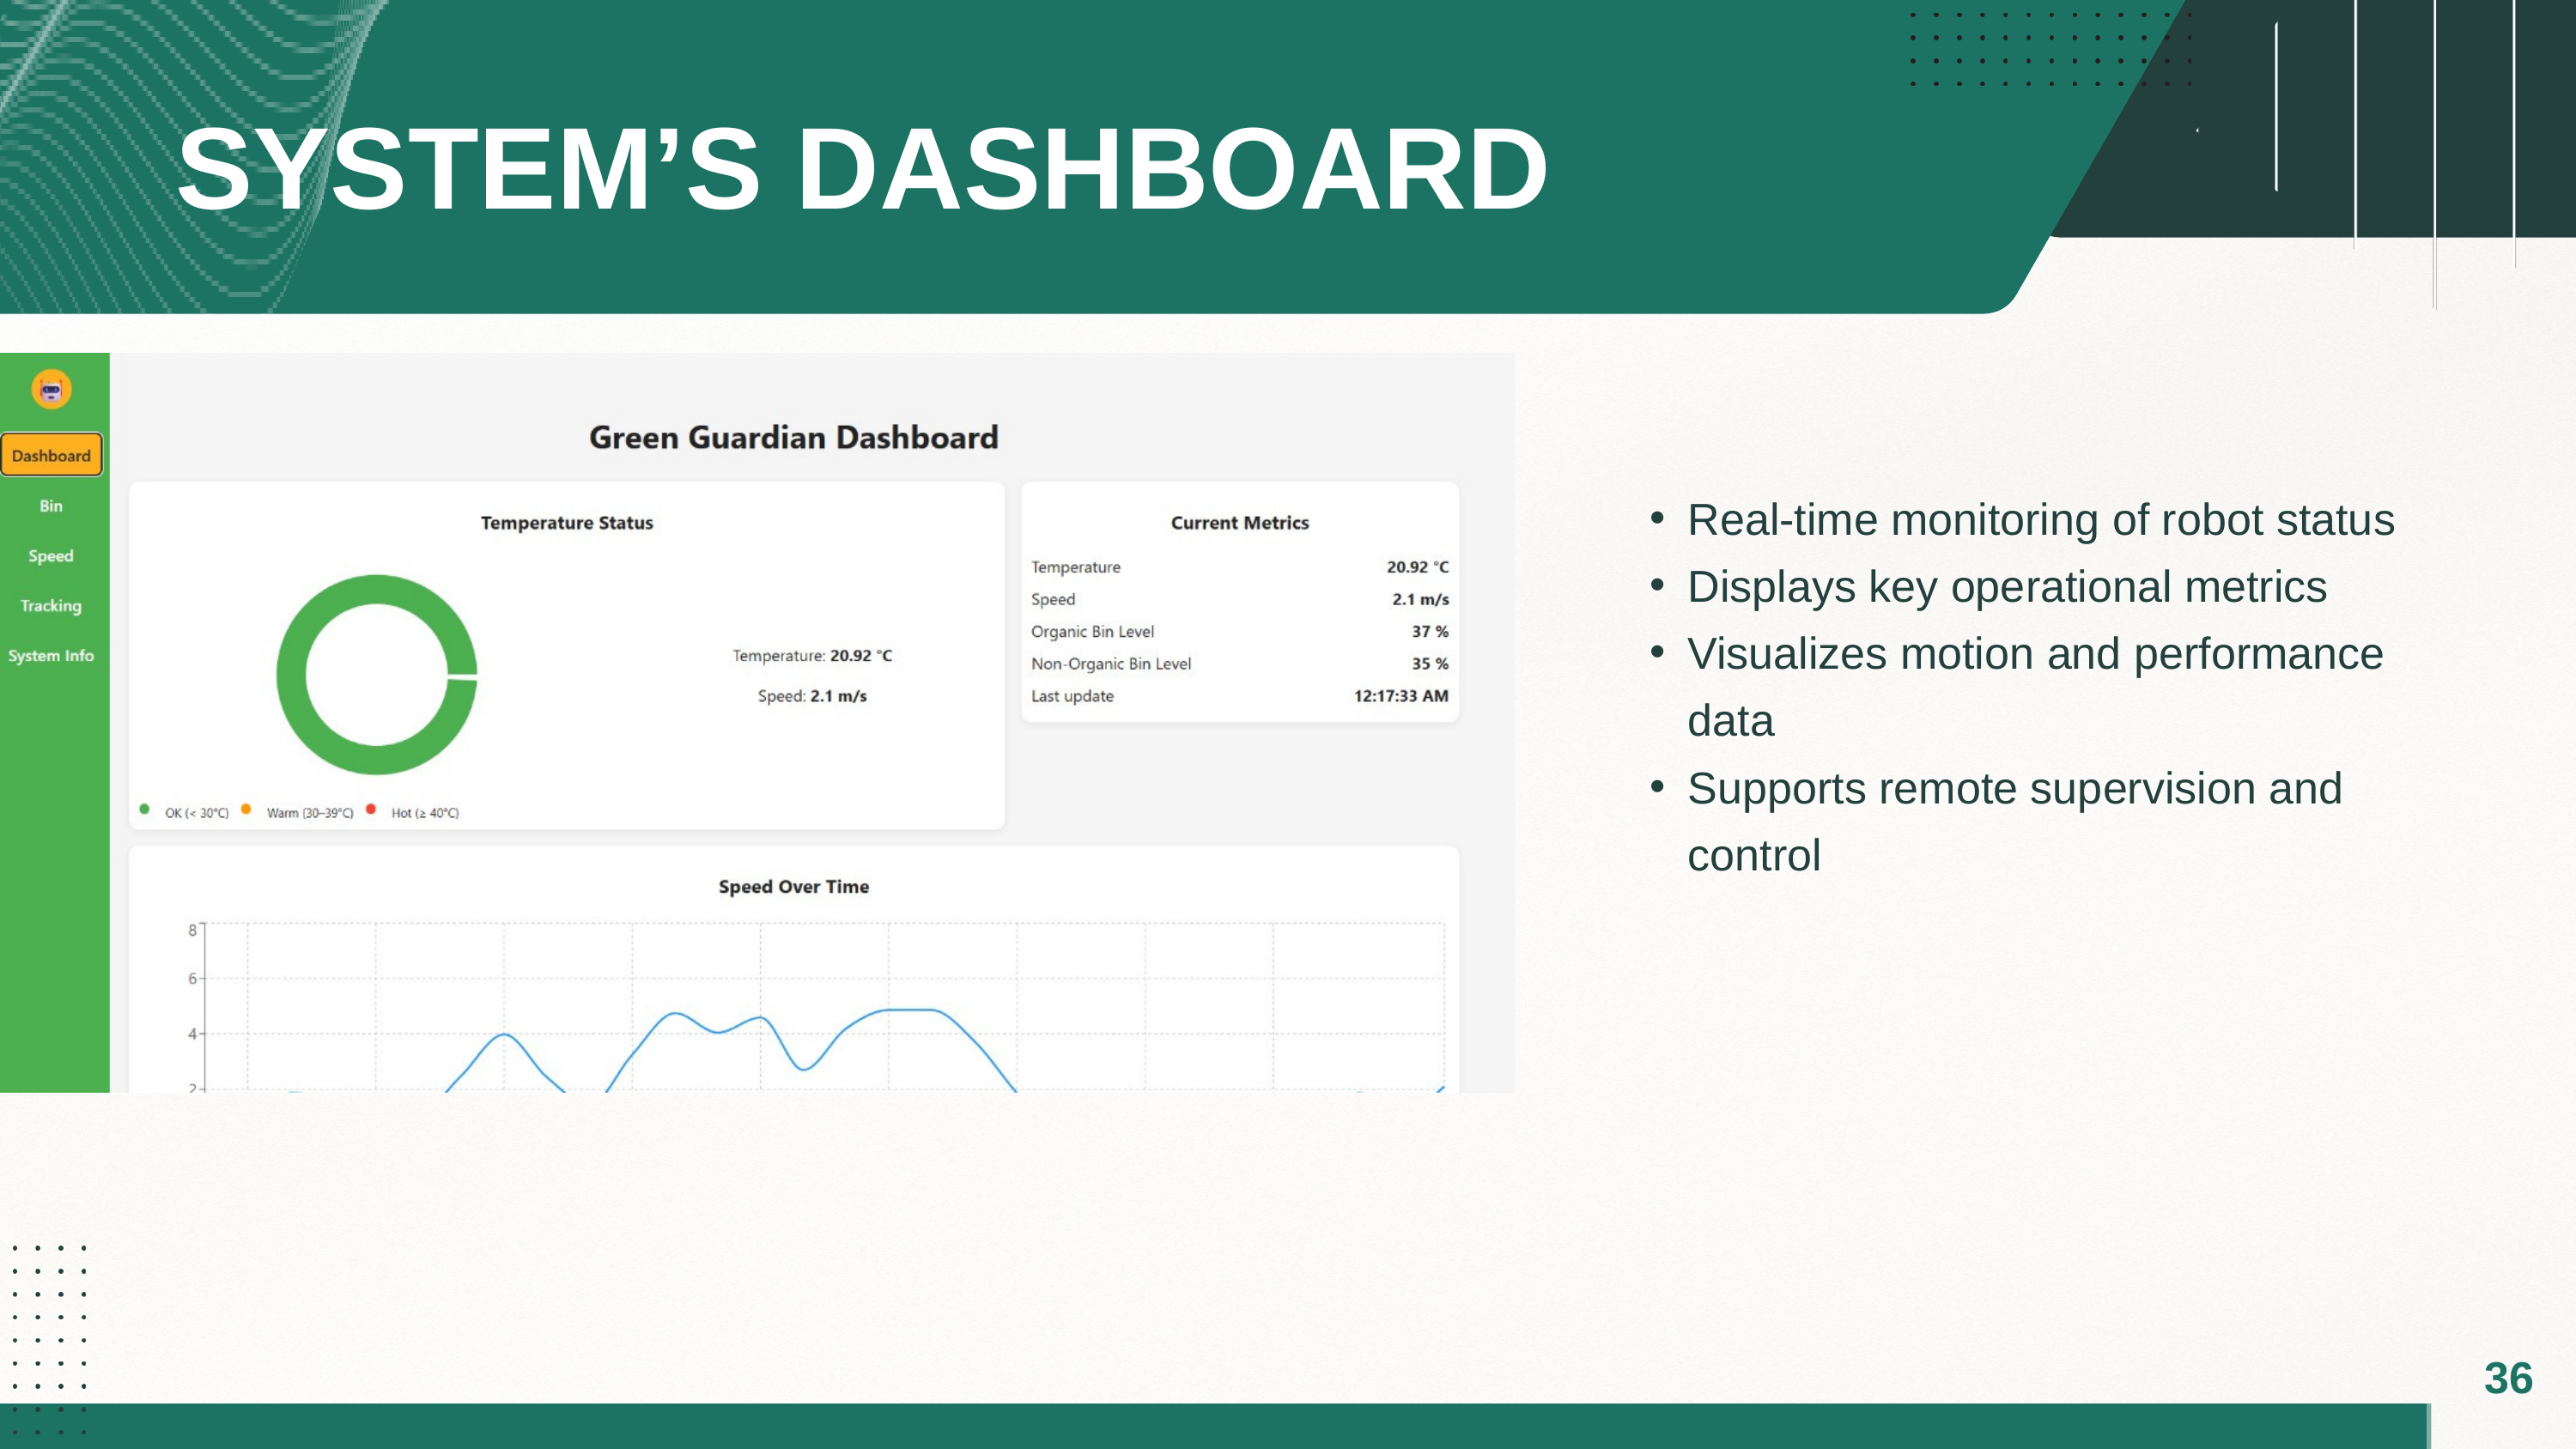

SYSTEM’S DASHBOARD

Real-time monitoring of robot status
Displays key operational metrics
Visualizes motion and performance data
Supports remote supervision and control

36